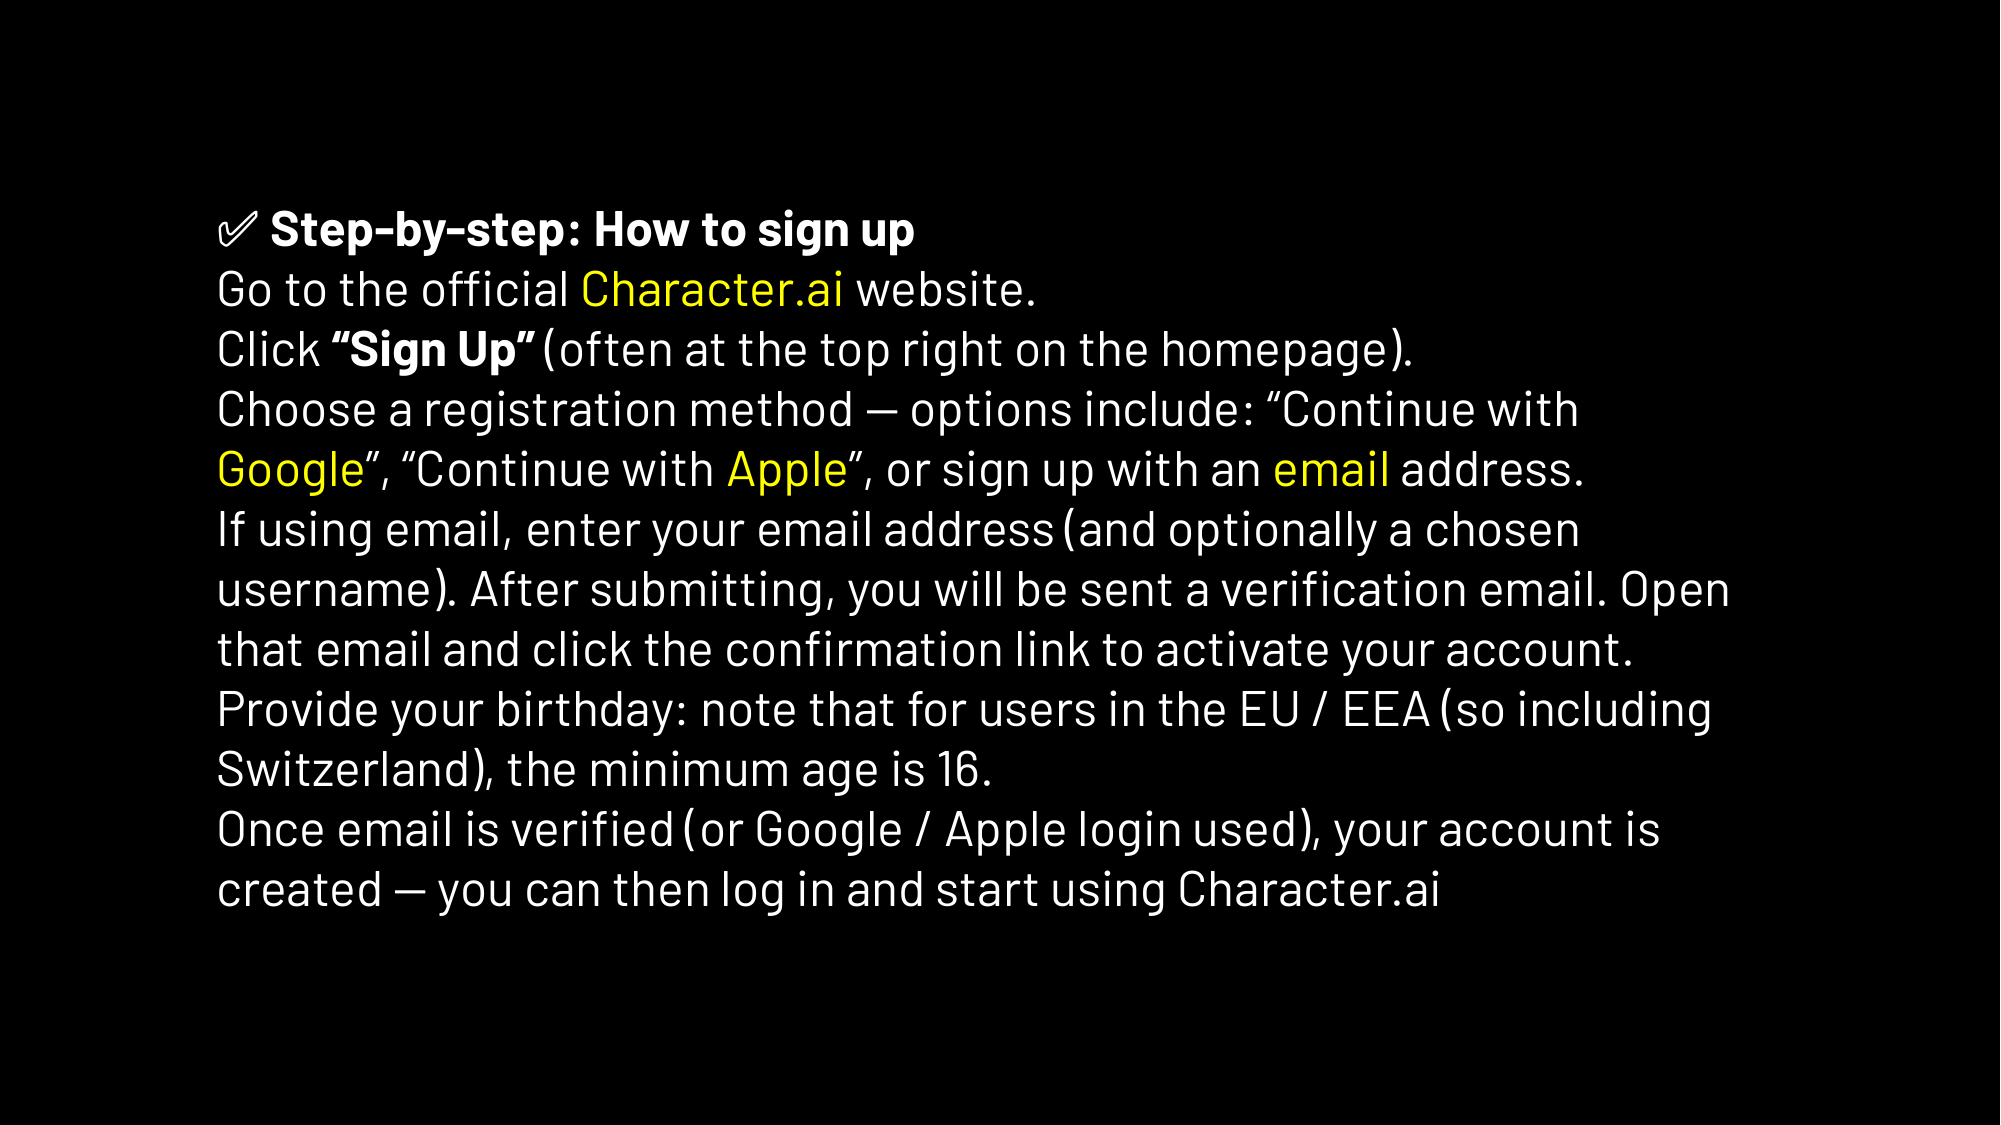

✅ Step-by-step: How to sign up
Go to the official Character.ai website.
Click “Sign Up” (often at the top right on the homepage).
Choose a registration method — options include: “Continue with Google”, “Continue with Apple”, or sign up with an email address.
If using email, enter your email address (and optionally a chosen username). After submitting, you will be sent a verification email. Open that email and click the confirmation link to activate your account.
Provide your birthday: note that for users in the EU / EEA (so including Switzerland), the minimum age is 16.
Once email is verified (or Google / Apple login used), your account is created — you can then log in and start using Character.ai